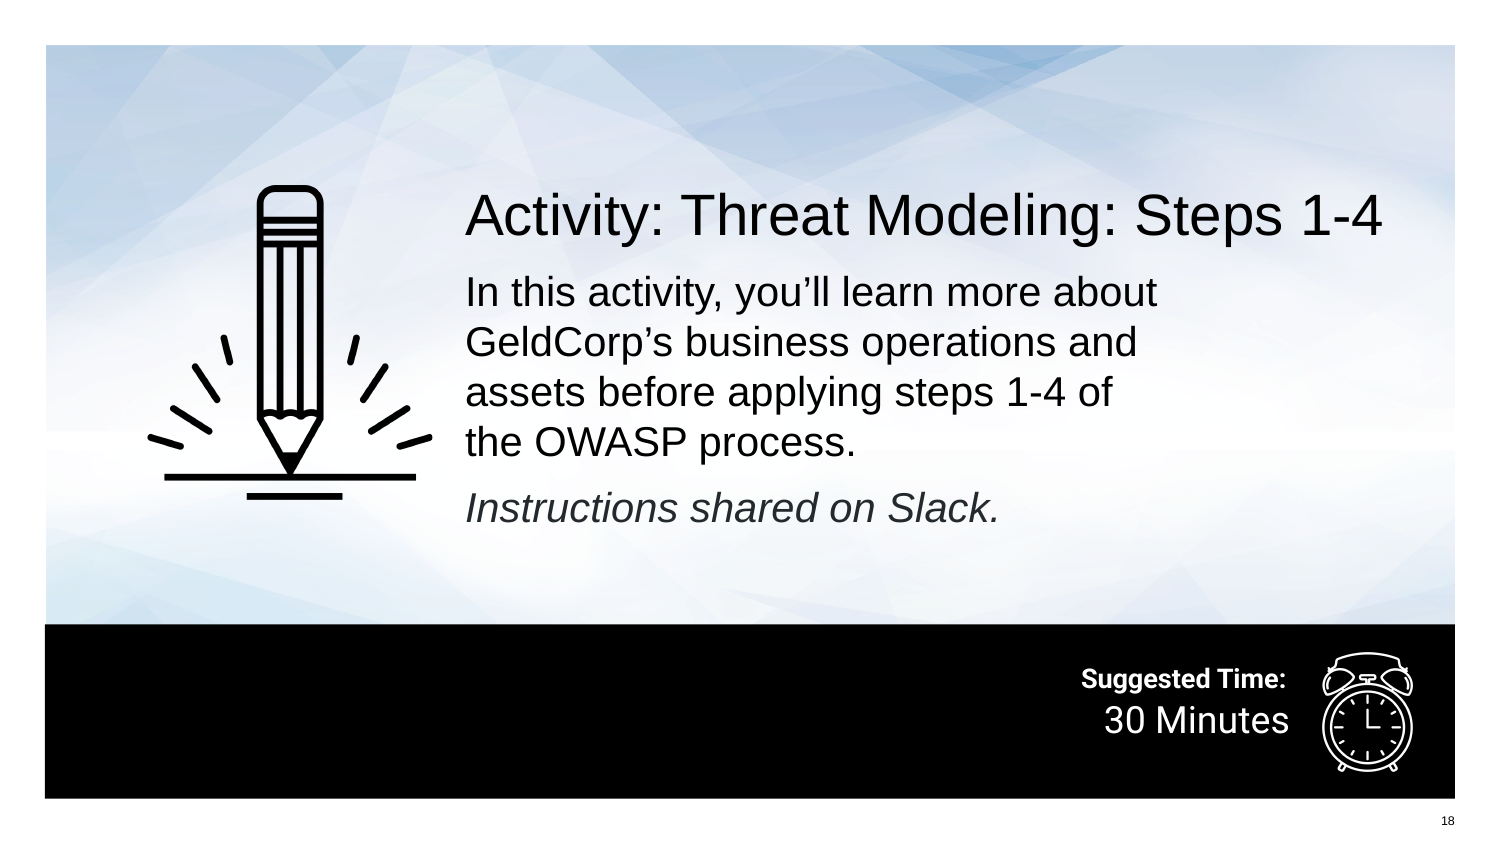

Activity: Threat Modeling: Steps 1-4
In this activity, you’ll learn more about
GeldCorp’s business operations and
assets before applying steps 1-4 of
the OWASP process.
Instructions shared on Slack.
# 30 Minutes
18